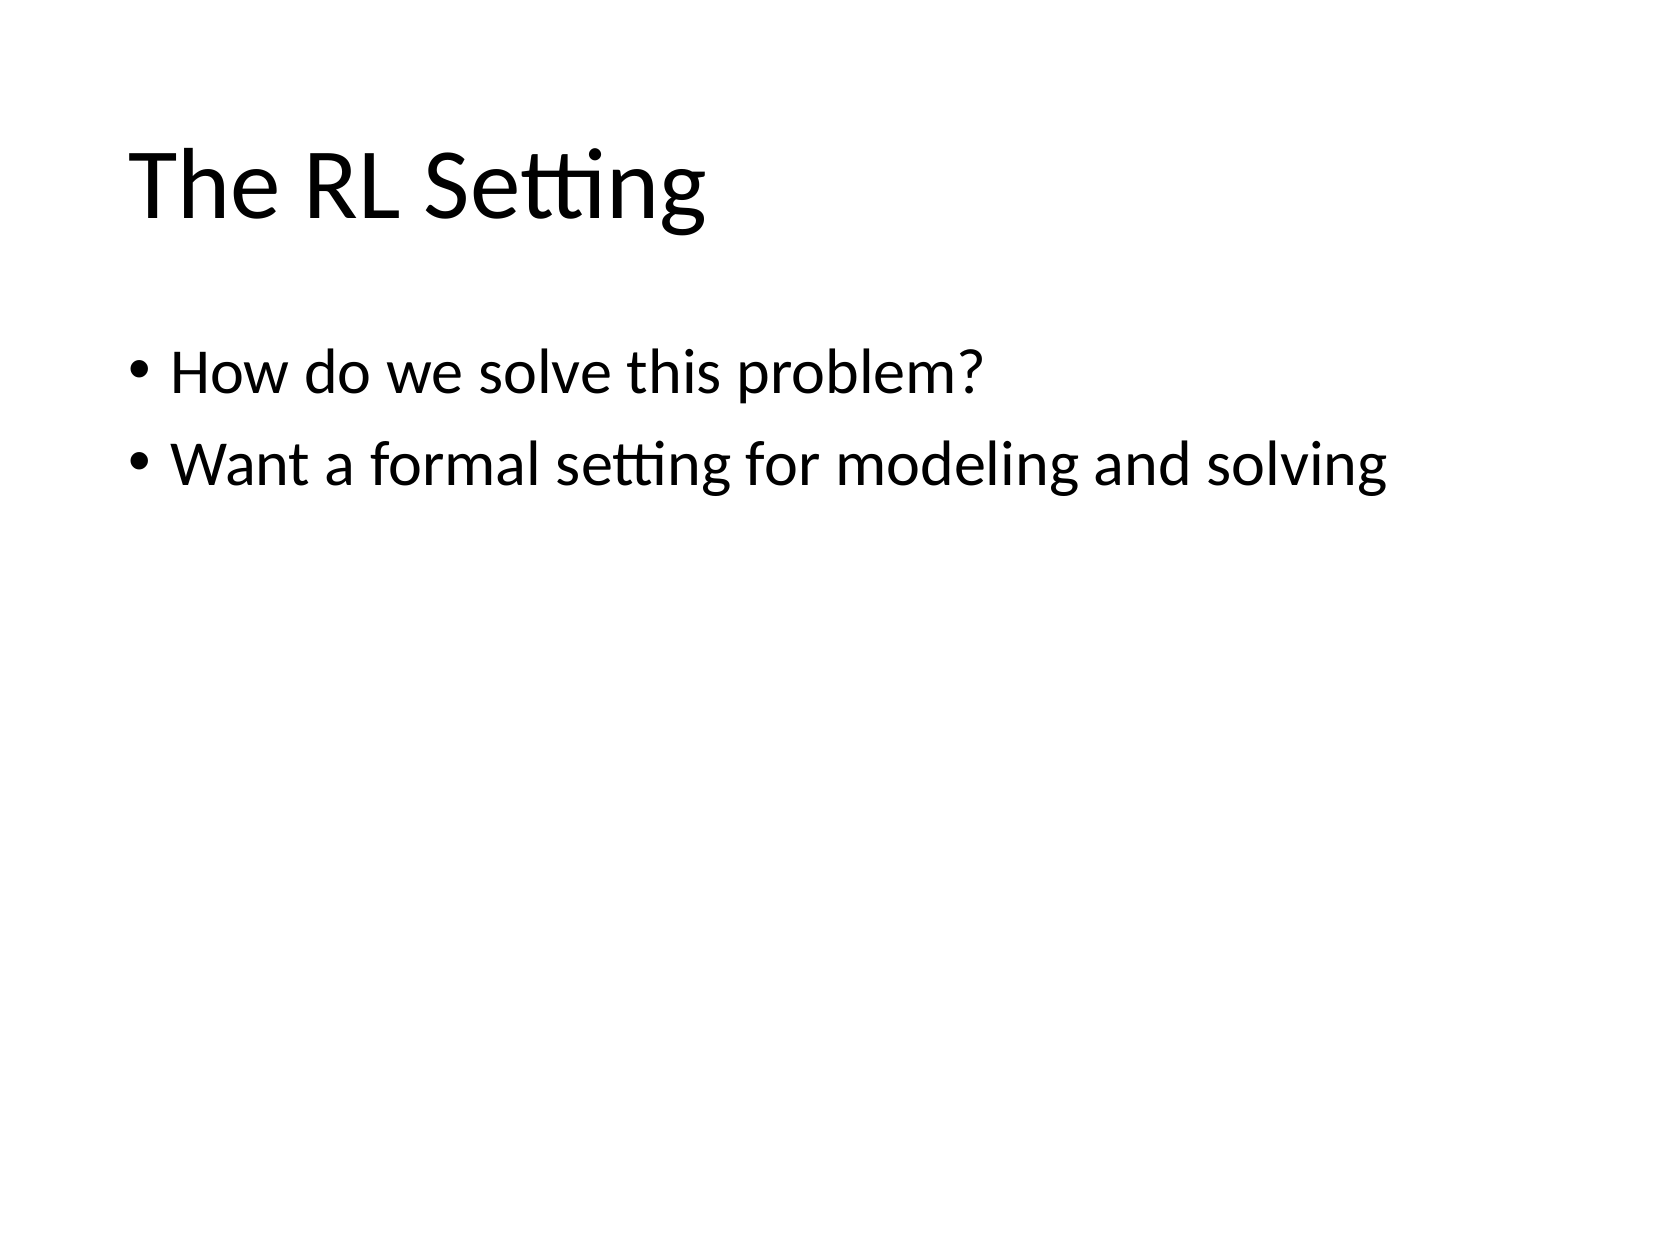

# The RL Setting
How do we solve this problem?
Want a formal setting for modeling and solving